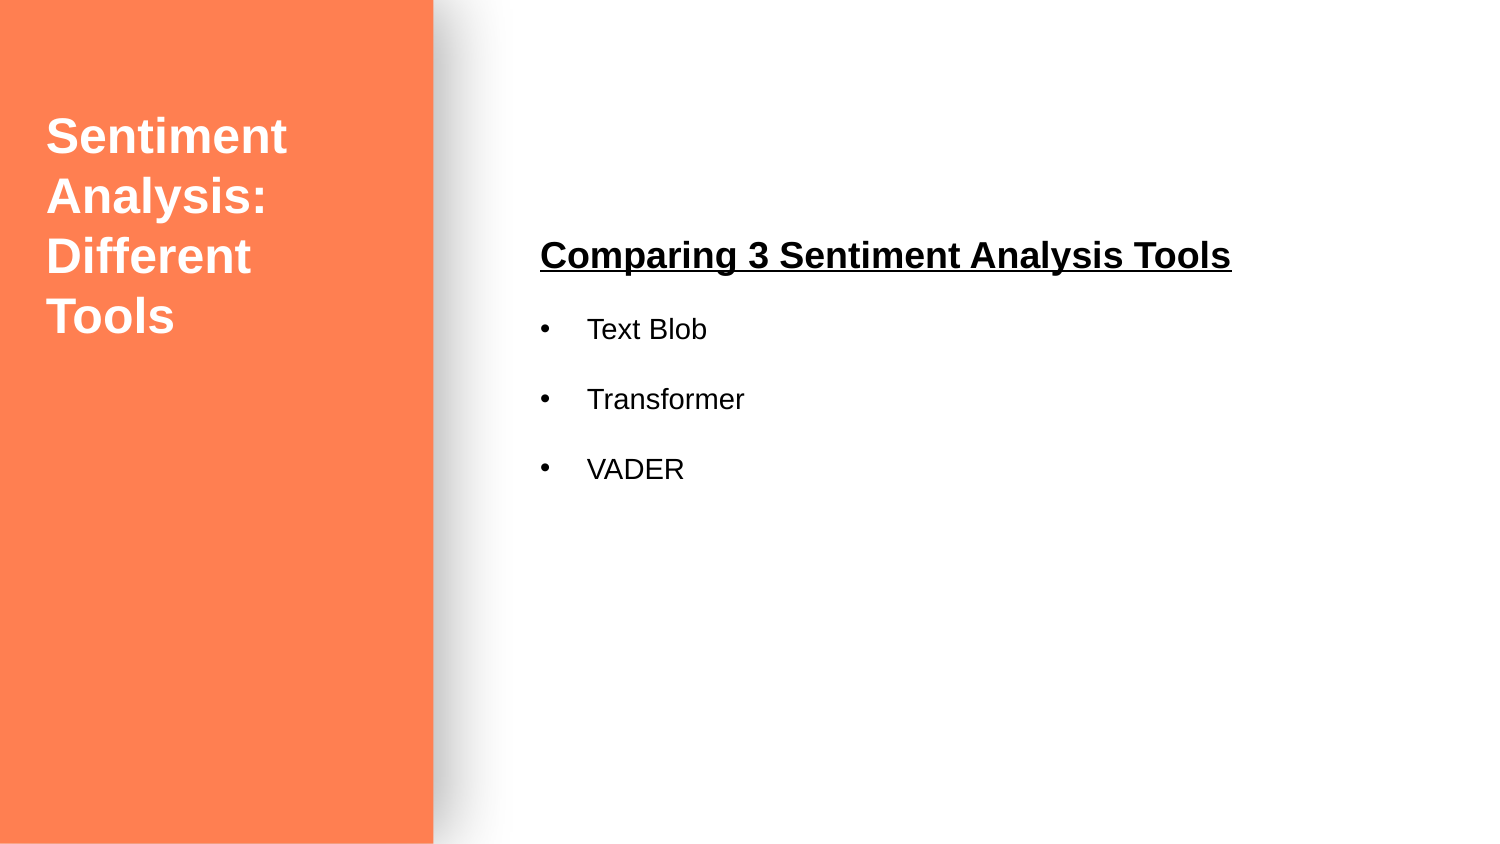

Sentiment
Analysis:
Different Tools
Comparing 3 Sentiment Analysis Tools

Text Blob

Transformer

VADER